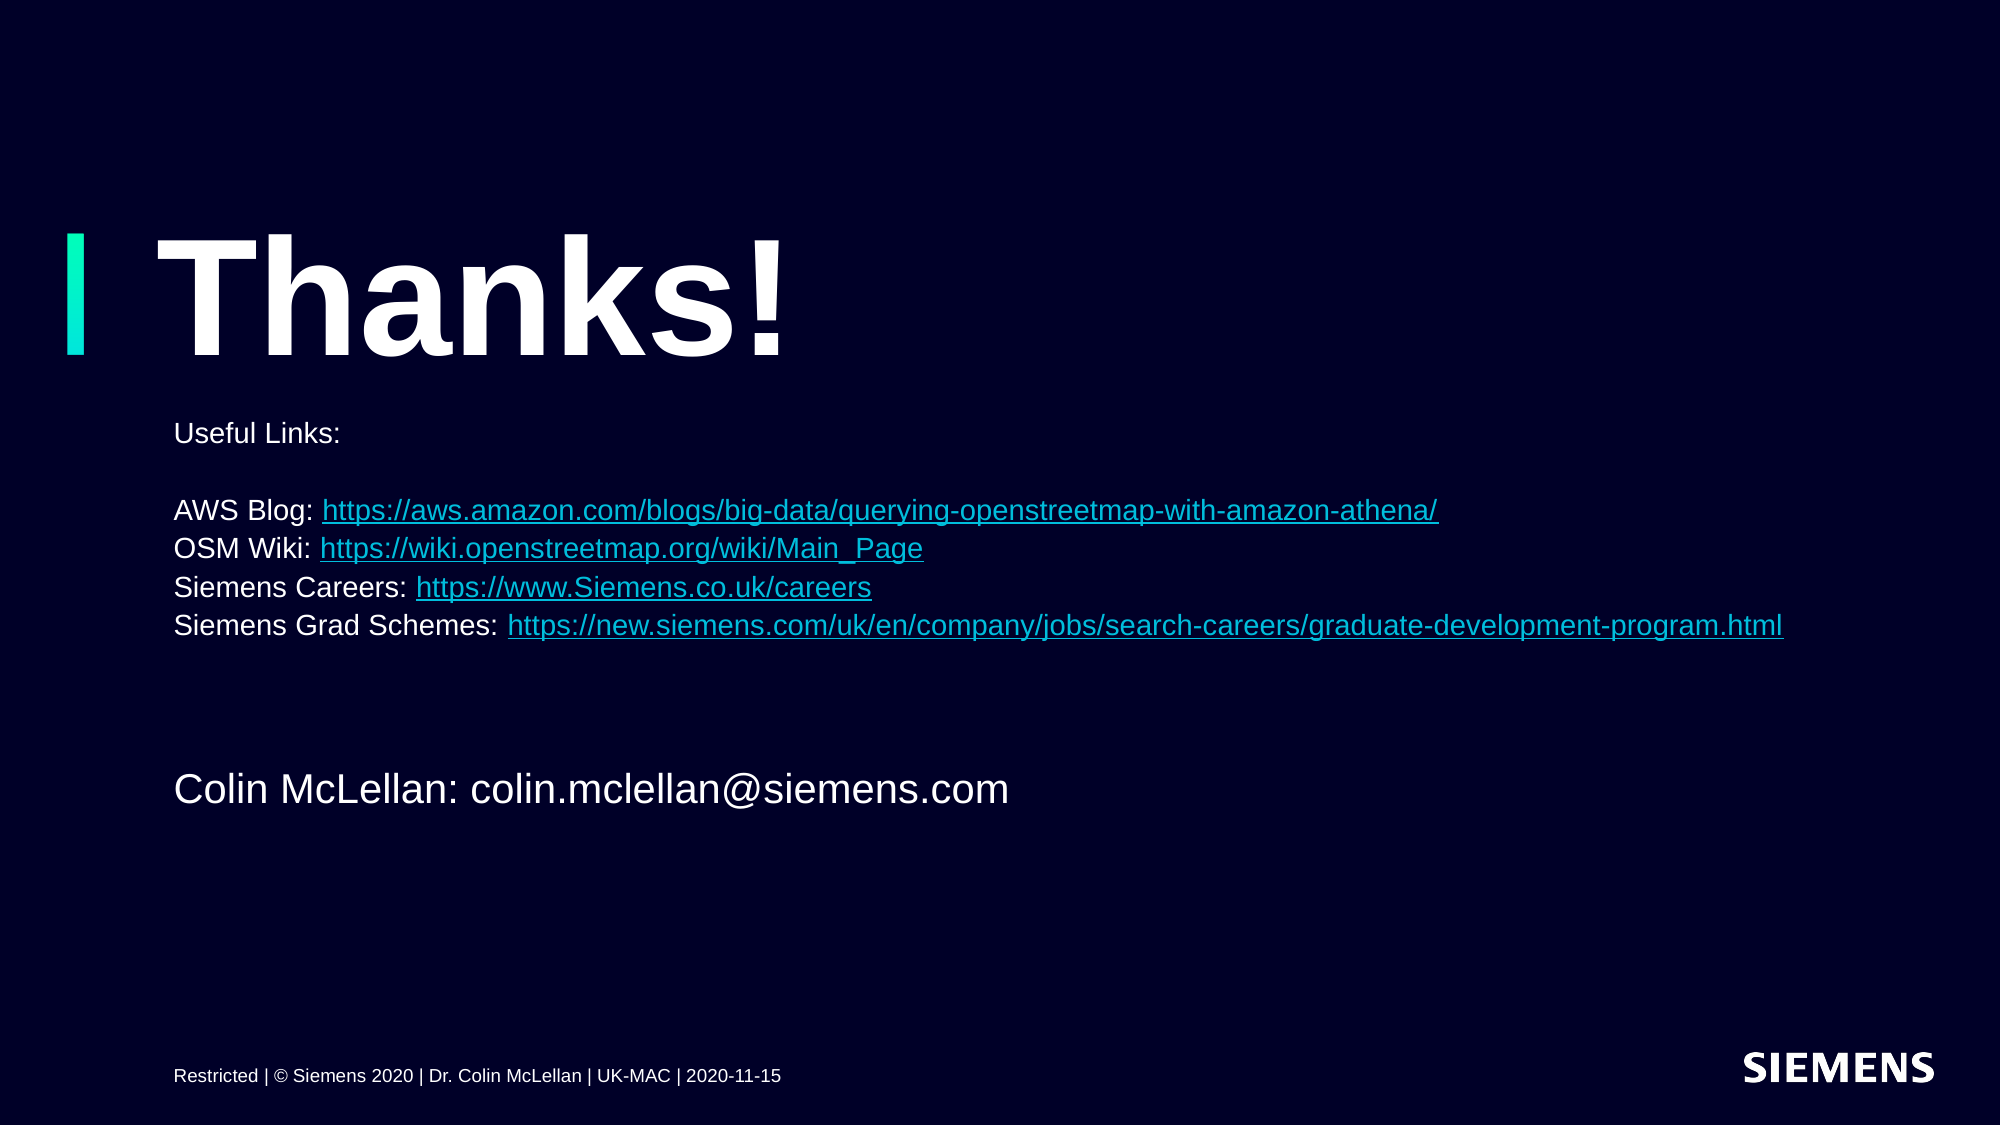

# Thanks!
Useful Links:

AWS Blog: https://aws.amazon.com/blogs/big-data/querying-openstreetmap-with-amazon-athena/
OSM Wiki: https://wiki.openstreetmap.org/wiki/Main_Page
Siemens Careers: https://www.Siemens.co.uk/careers
Siemens Grad Schemes: https://new.siemens.com/uk/en/company/jobs/search-careers/graduate-development-program.html

Colin McLellan: colin.mclellan@siemens.com
Restricted | © Siemens 2020 | Dr. Colin McLellan | UK-MAC | 2020-11-15